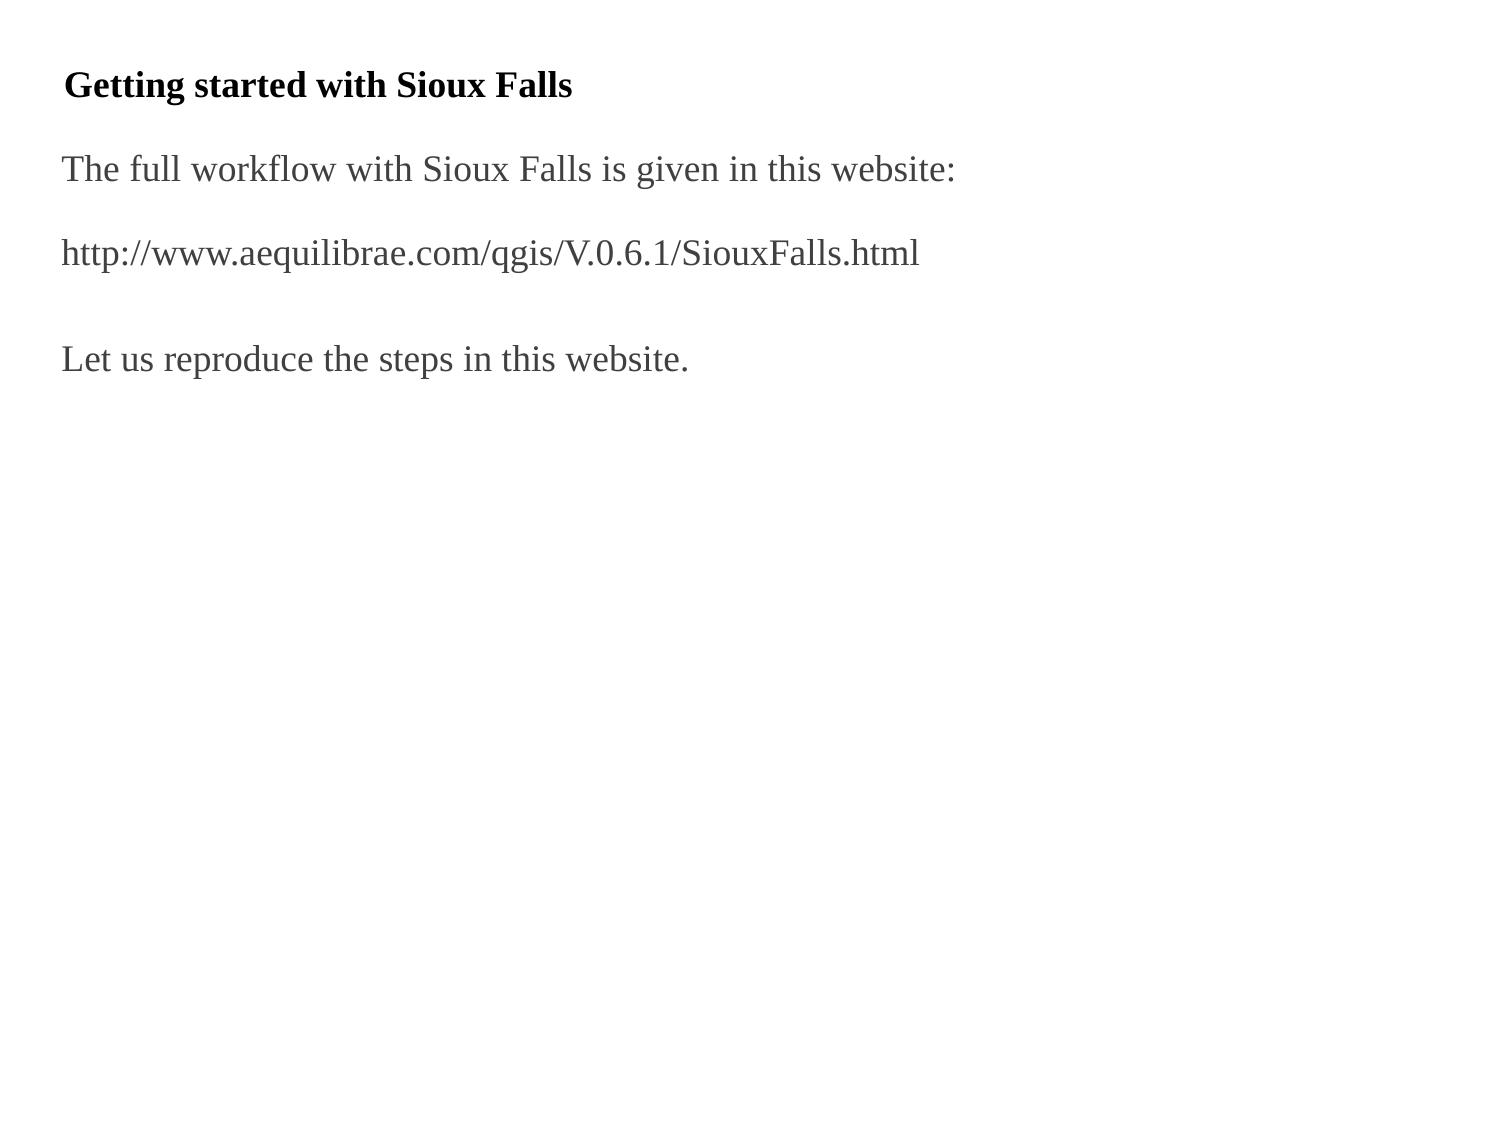

Getting started with Sioux Falls
The full workflow with Sioux Falls is given in this website:
http://www.aequilibrae.com/qgis/V.0.6.1/SiouxFalls.html
Let us reproduce the steps in this website.